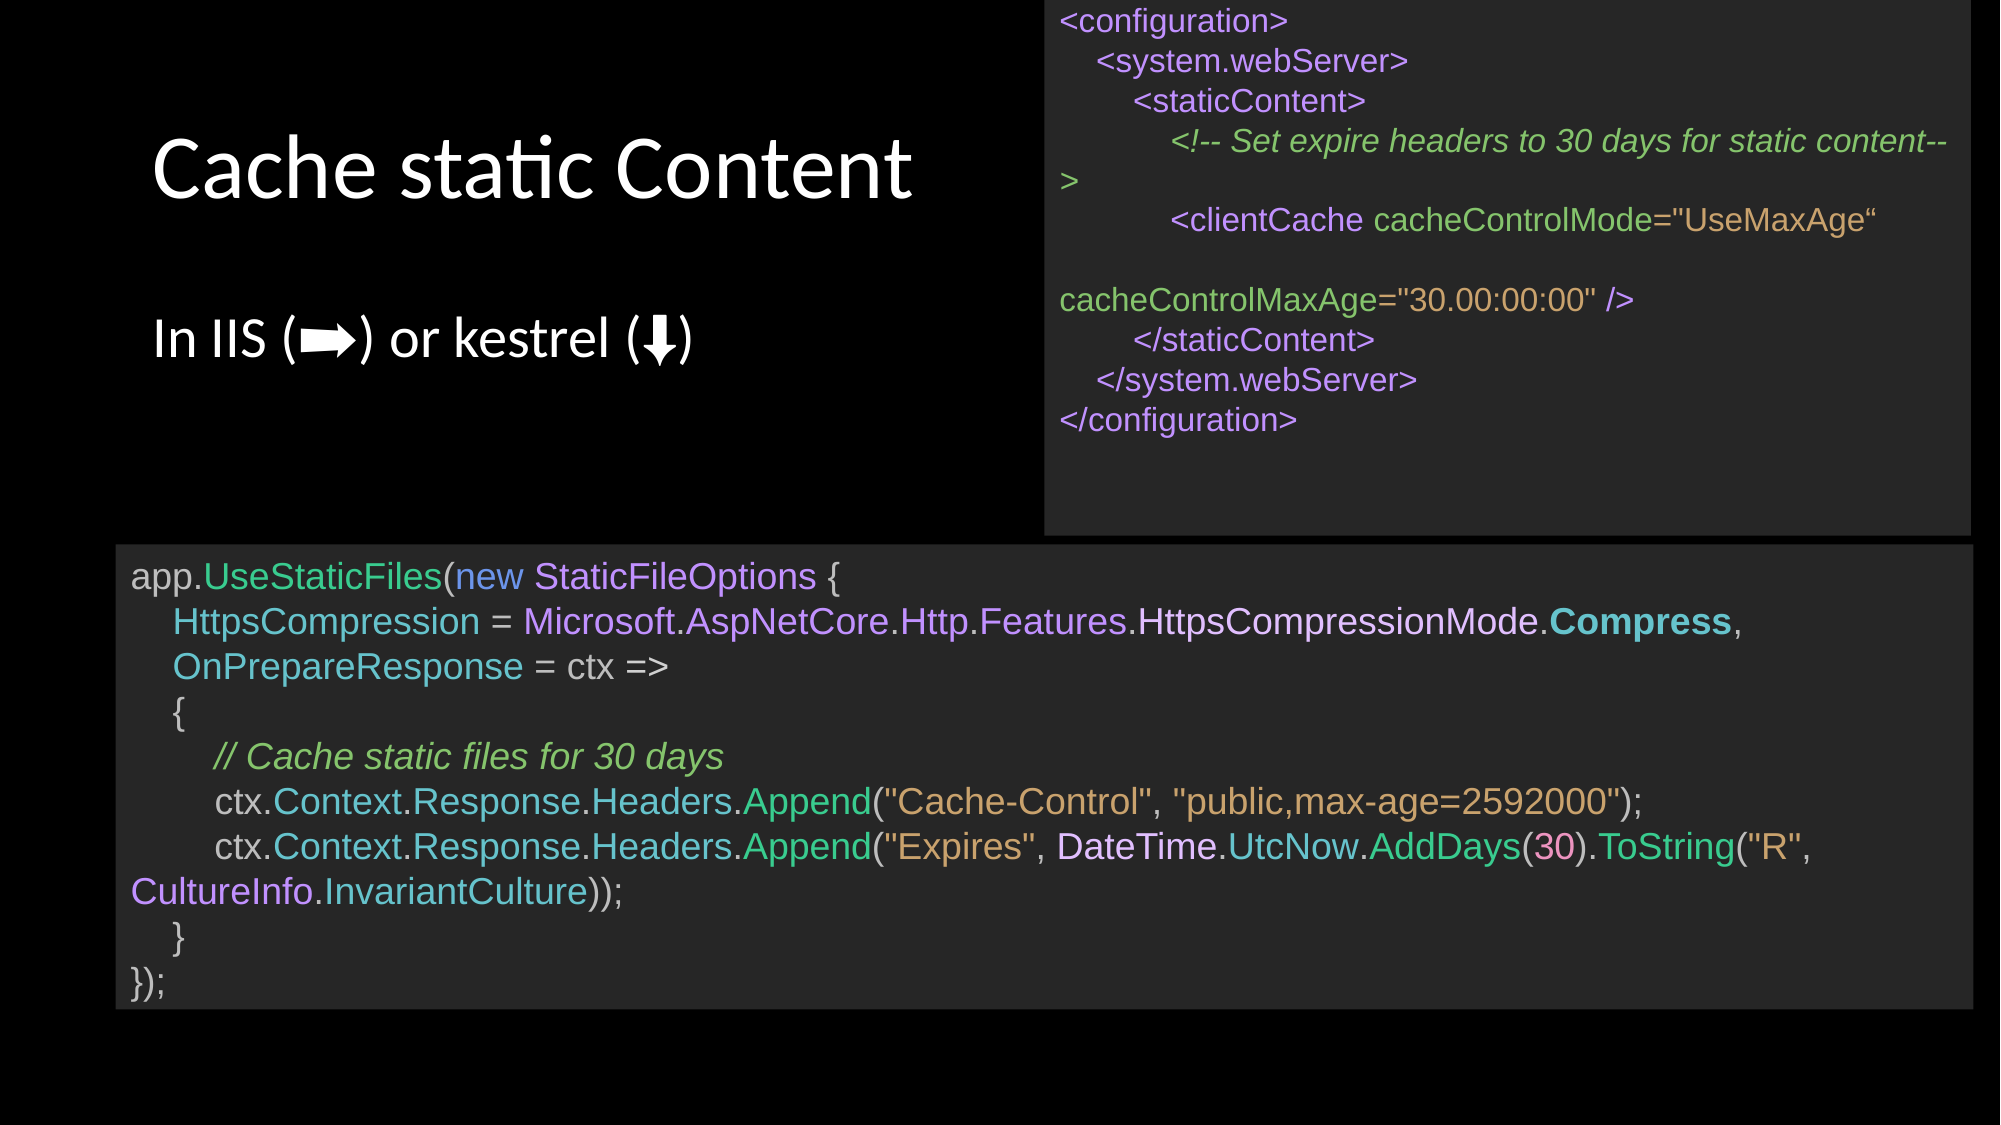

<configuration>
    <system.webServer>
        <staticContent>
            <!-- Set expire headers to 30 days for static content-->
            <clientCache cacheControlMode="UseMaxAge“
                                    cacheControlMaxAge="30.00:00:00" />
        </staticContent>
    </system.webServer>
</configuration>
# Cache static Content
In IIS (➡️) or kestrel (⬇️)
app.UseStaticFiles(new StaticFileOptions {
    HttpsCompression = Microsoft.AspNetCore.Http.Features.HttpsCompressionMode.Compress,
    OnPrepareResponse = ctx =>
    {
        // Cache static files for 30 days
        ctx.Context.Response.Headers.Append("Cache-Control", "public,max-age=2592000");
        ctx.Context.Response.Headers.Append("Expires", DateTime.UtcNow.AddDays(30).ToString("R", CultureInfo.InvariantCulture));
    }
});